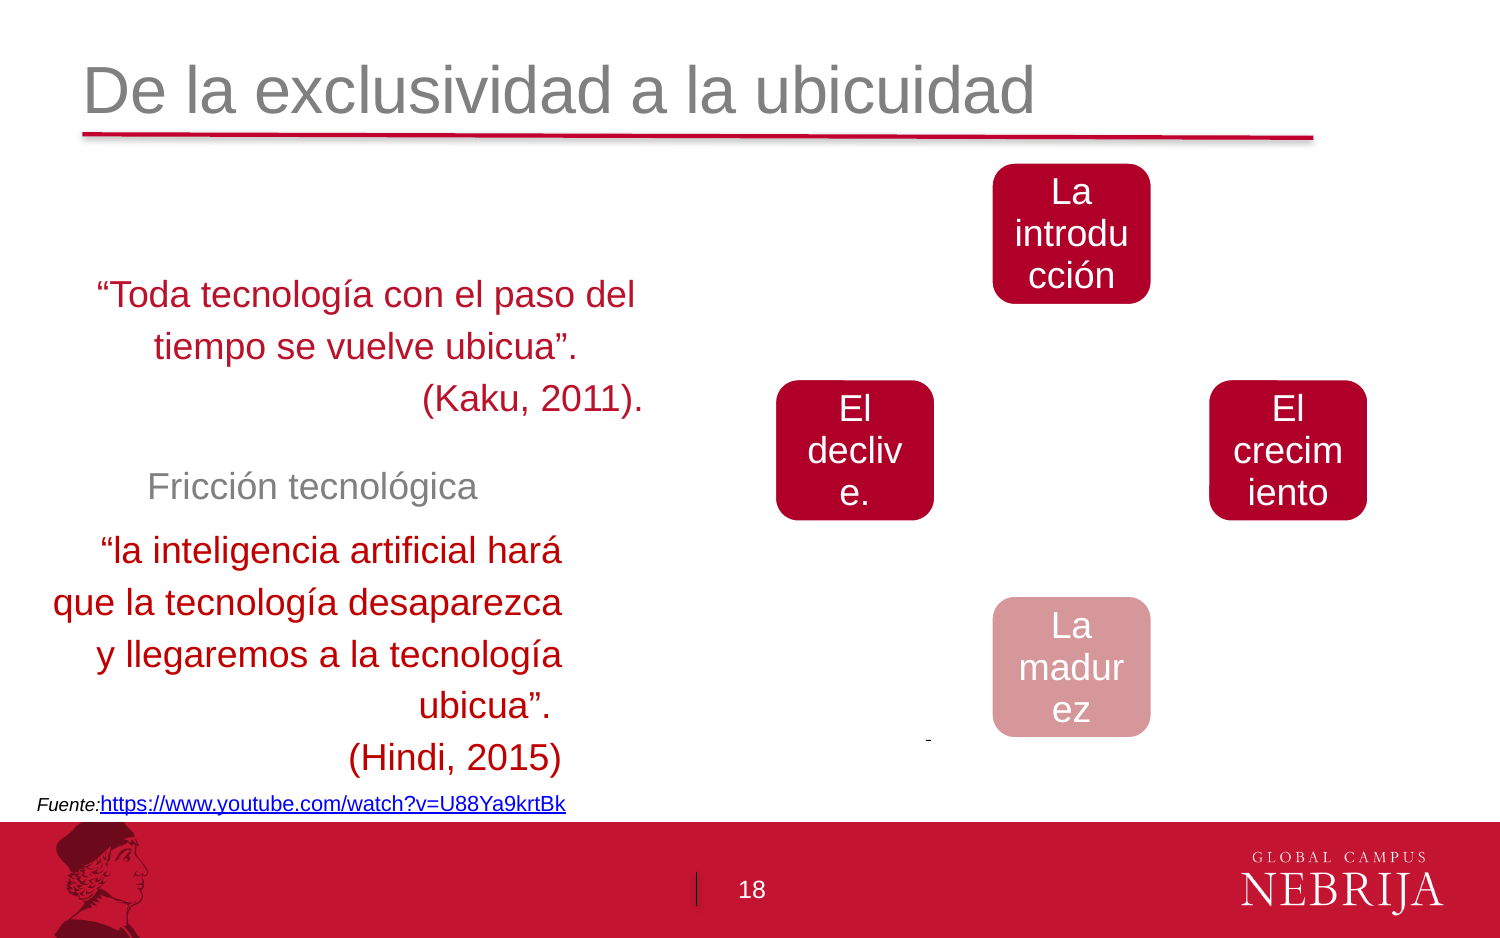

# De la exclusividad a la ubicuidad
La introducción
El crecimiento
La madurez
El declive.
“Toda tecnología con el paso del tiempo se vuelve ubicua”.
                                (Kaku, 2011).
Fricción tecnológica
“la inteligencia artificial hará que la tecnología desaparezca y llegaremos a la tecnología ubicua”.
(Hindi, 2015)

Fuente:https://www.youtube.com/watch?v=U88Ya9krtBk